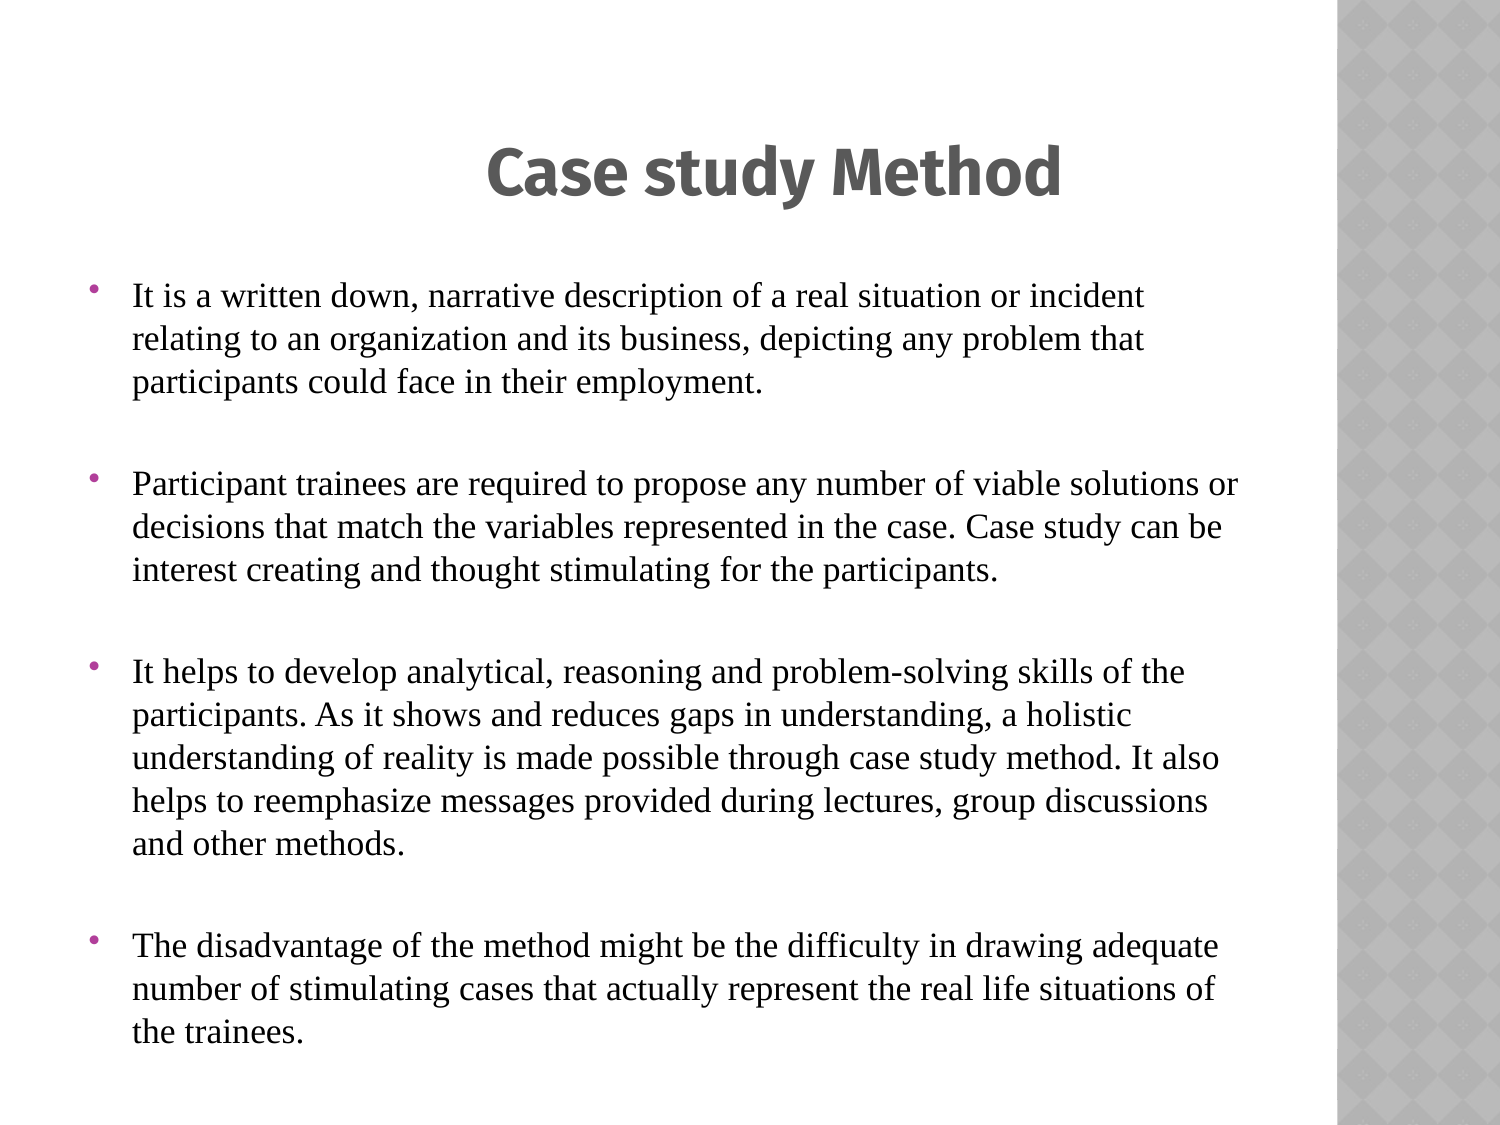

Case study Method
It is a written down, narrative description of a real situation or incident relating to an organization and its business, depicting any problem that participants could face in their employment.

Participant trainees are required to propose any number of viable solutions or decisions that match the variables represented in the case. Case study can be interest creating and thought stimulating for the participants.

It helps to develop analytical, reasoning and problem-solving skills of the participants. As it shows and reduces gaps in understanding, a holistic understanding of reality is made possible through case study method. It also helps to reemphasize messages provided during lectures, group discussions and other methods.

The disadvantage of the method might be the difficulty in drawing adequate number of stimulating cases that actually represent the real life situations of the trainees.